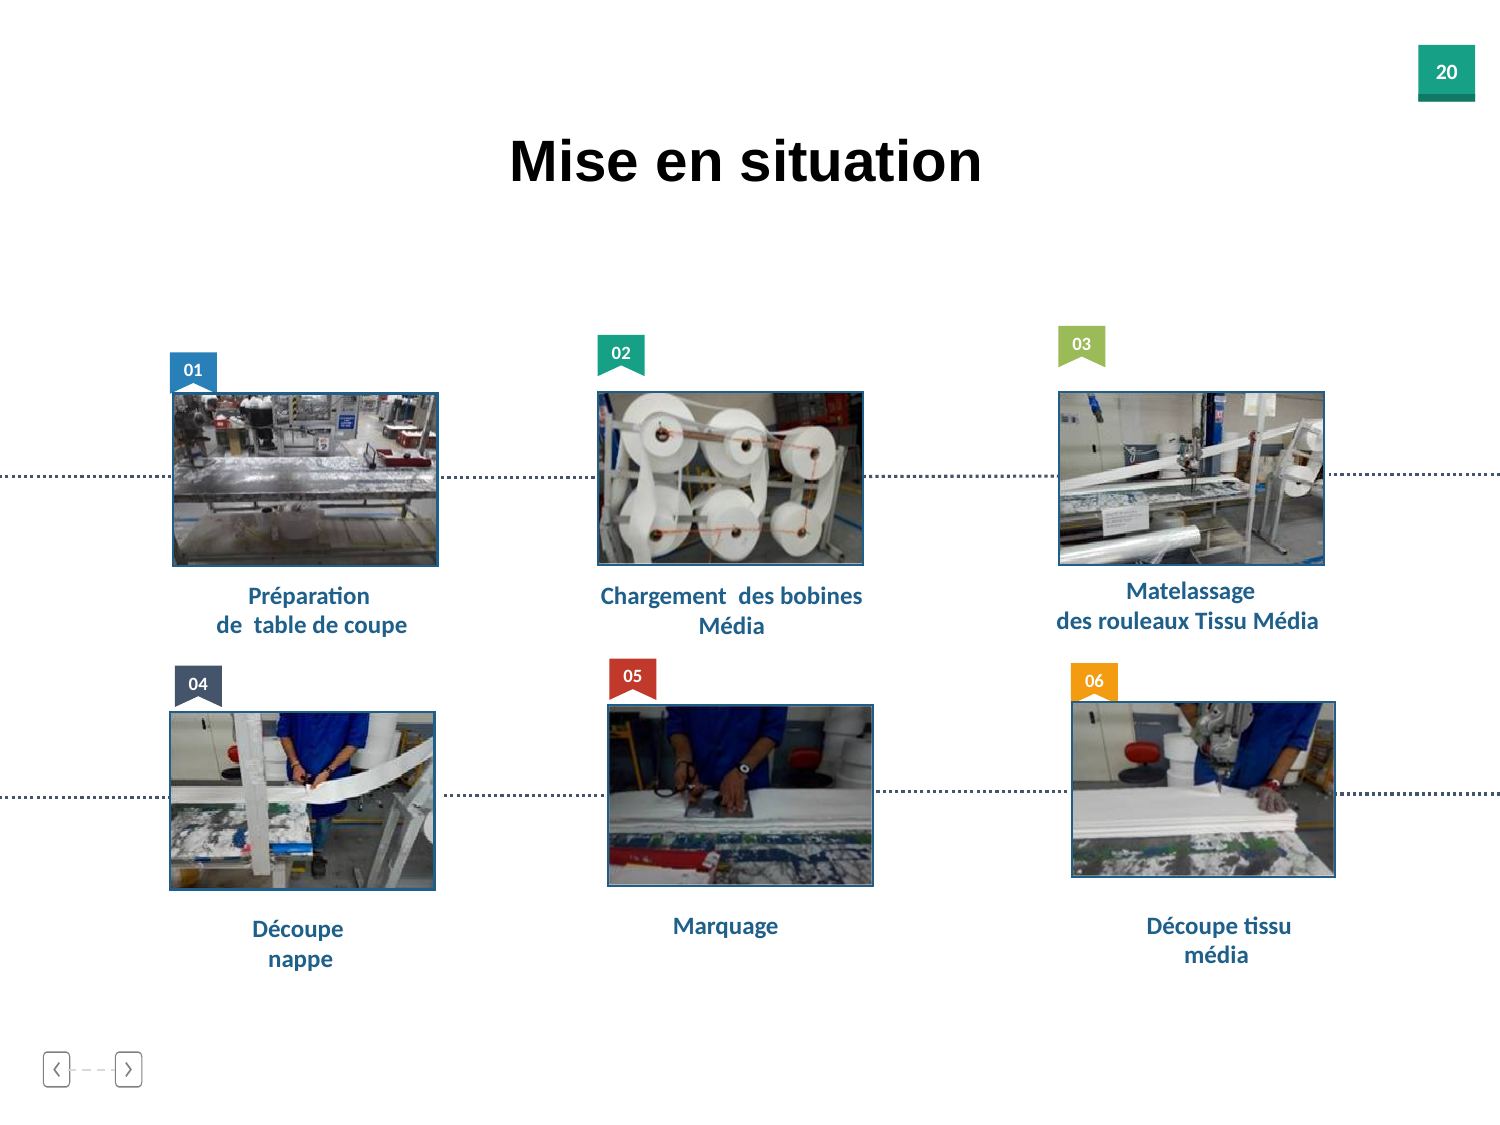

Mise en situation
03
02
01

Matelassage
des rouleaux Tissu Média
Préparation
de  table de coupe

Chargement  des bobines
Média

05
06
04

Marquage
Découpe tissu média
Découpe
nappe